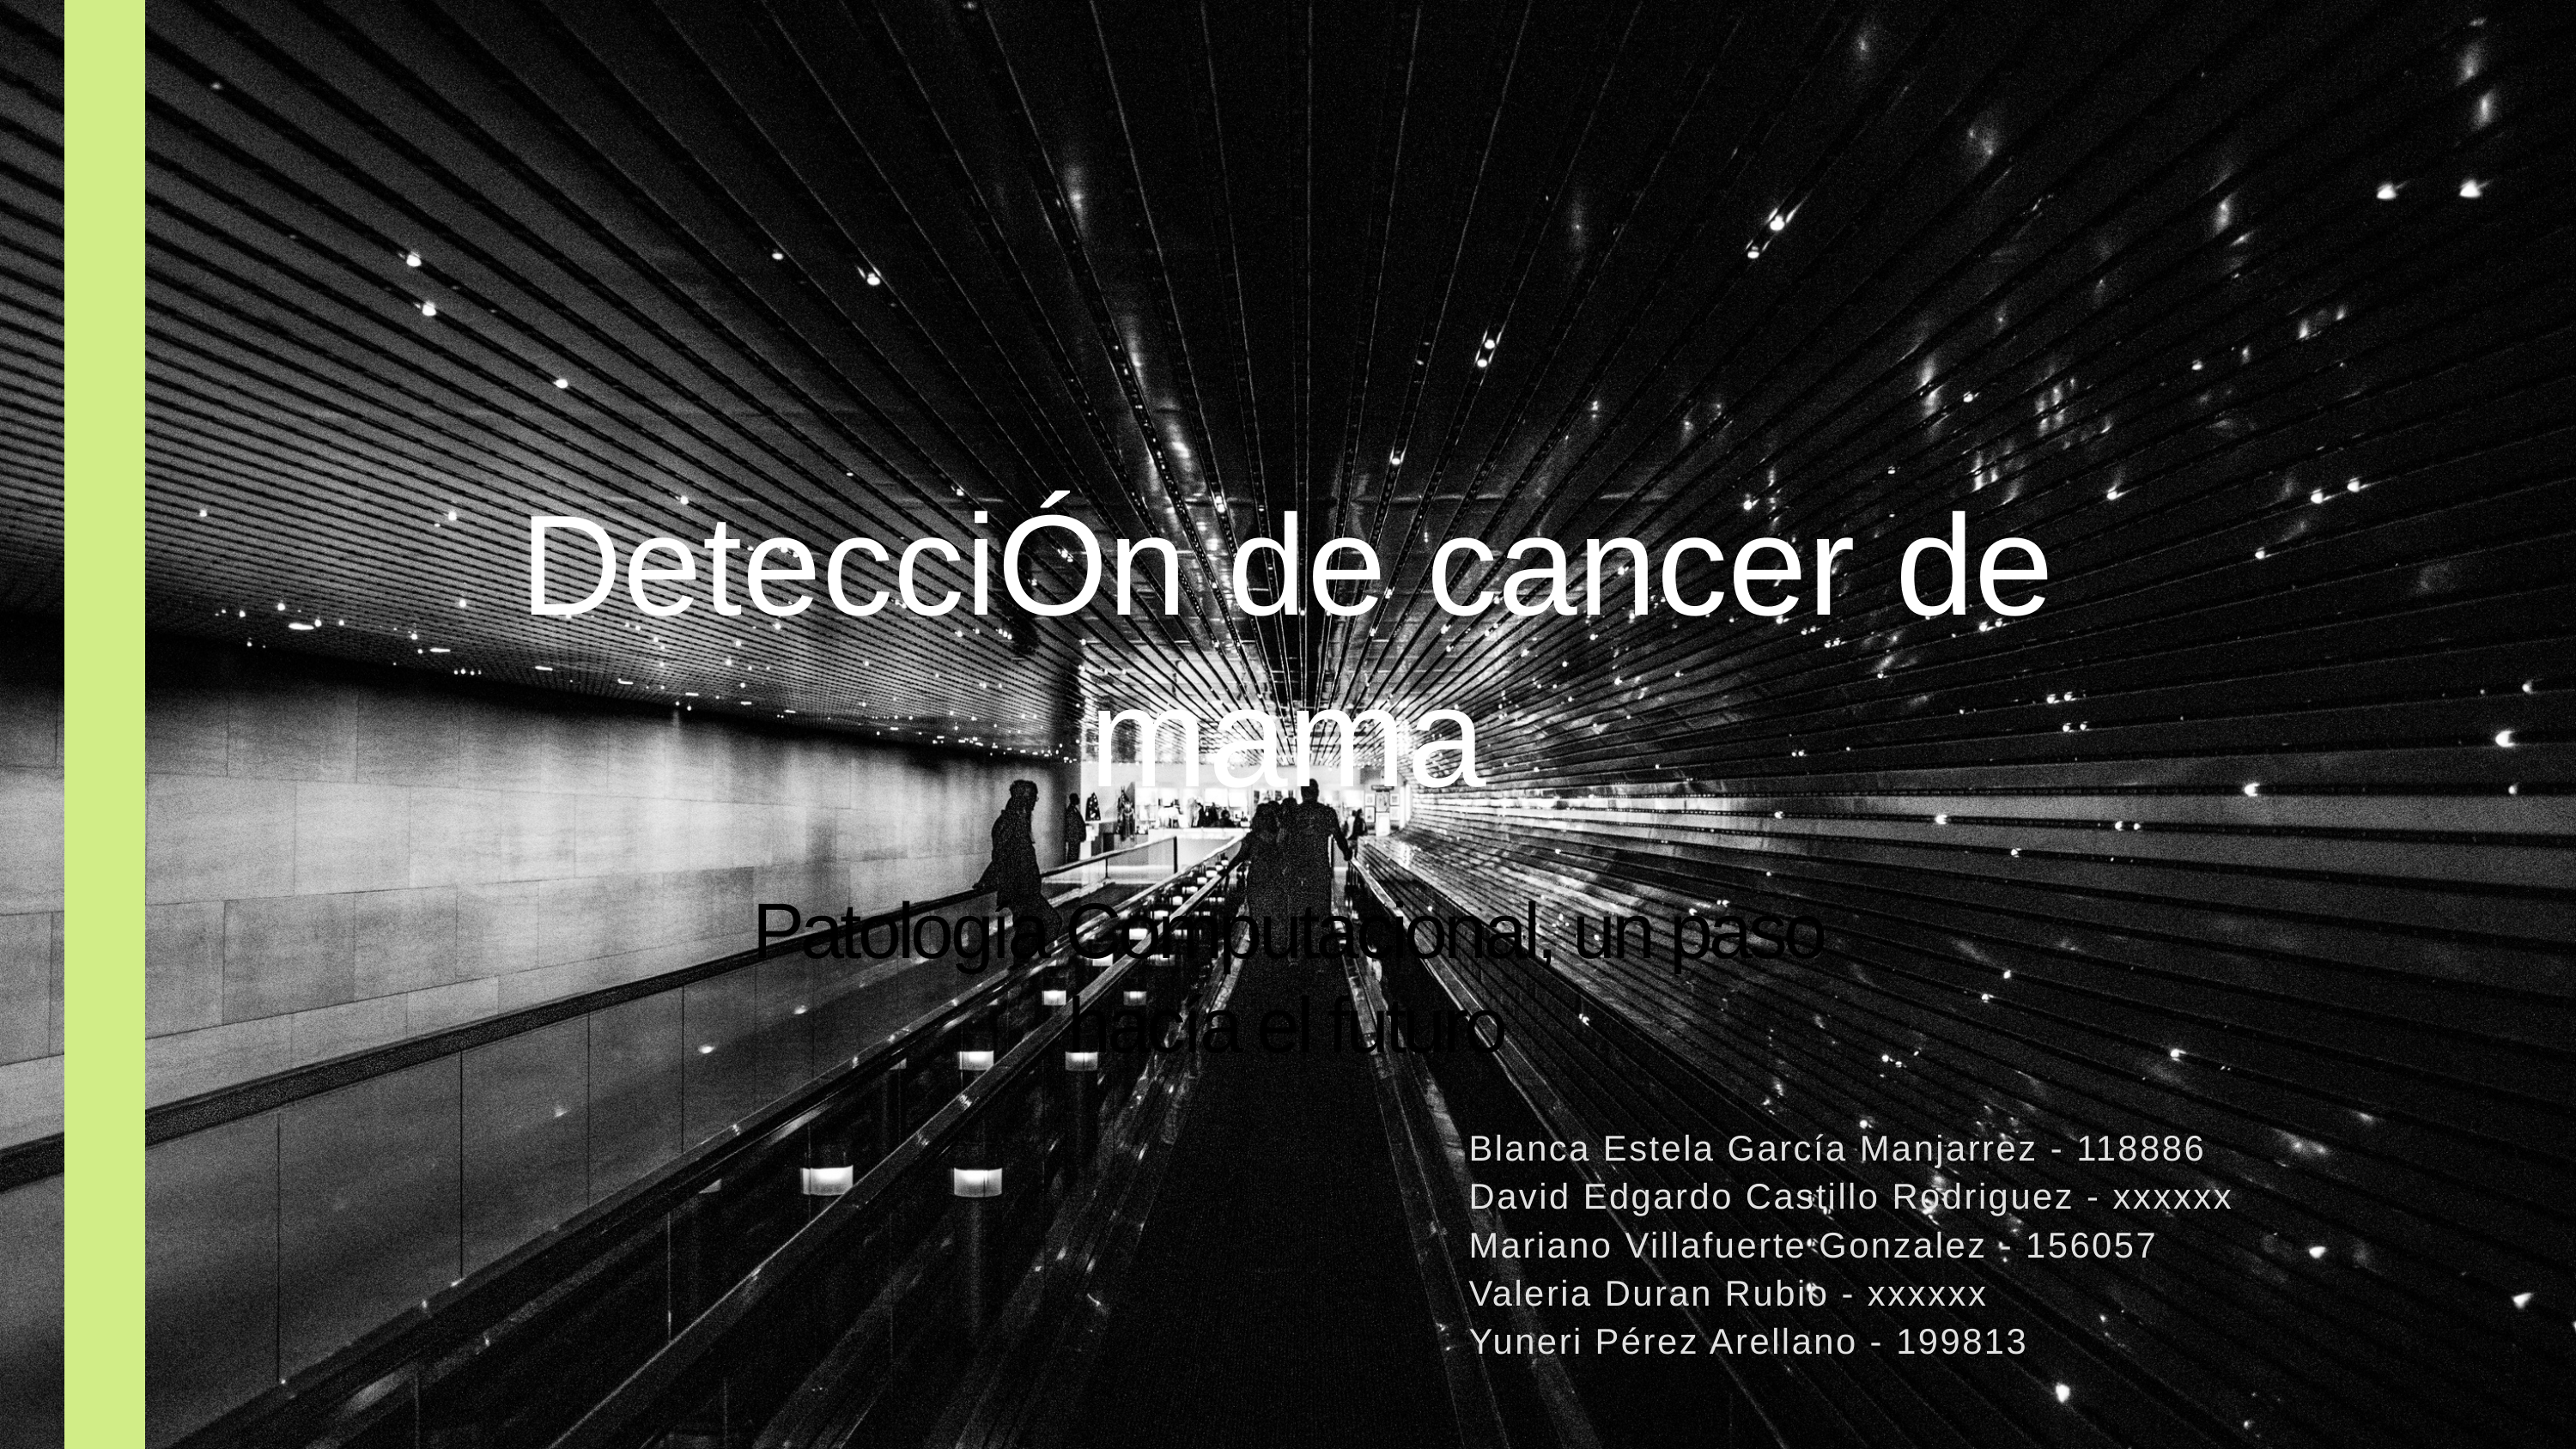

DetecciÓn de cancer de mama
Patología Computacional, un paso hacía el futuro
Blanca Estela García Manjarrez - 118886
David Edgardo Castillo Rodriguez - xxxxxx
Mariano Villafuerte Gonzalez - 156057
Valeria Duran Rubio - xxxxxx
Yuneri Pérez Arellano - 199813